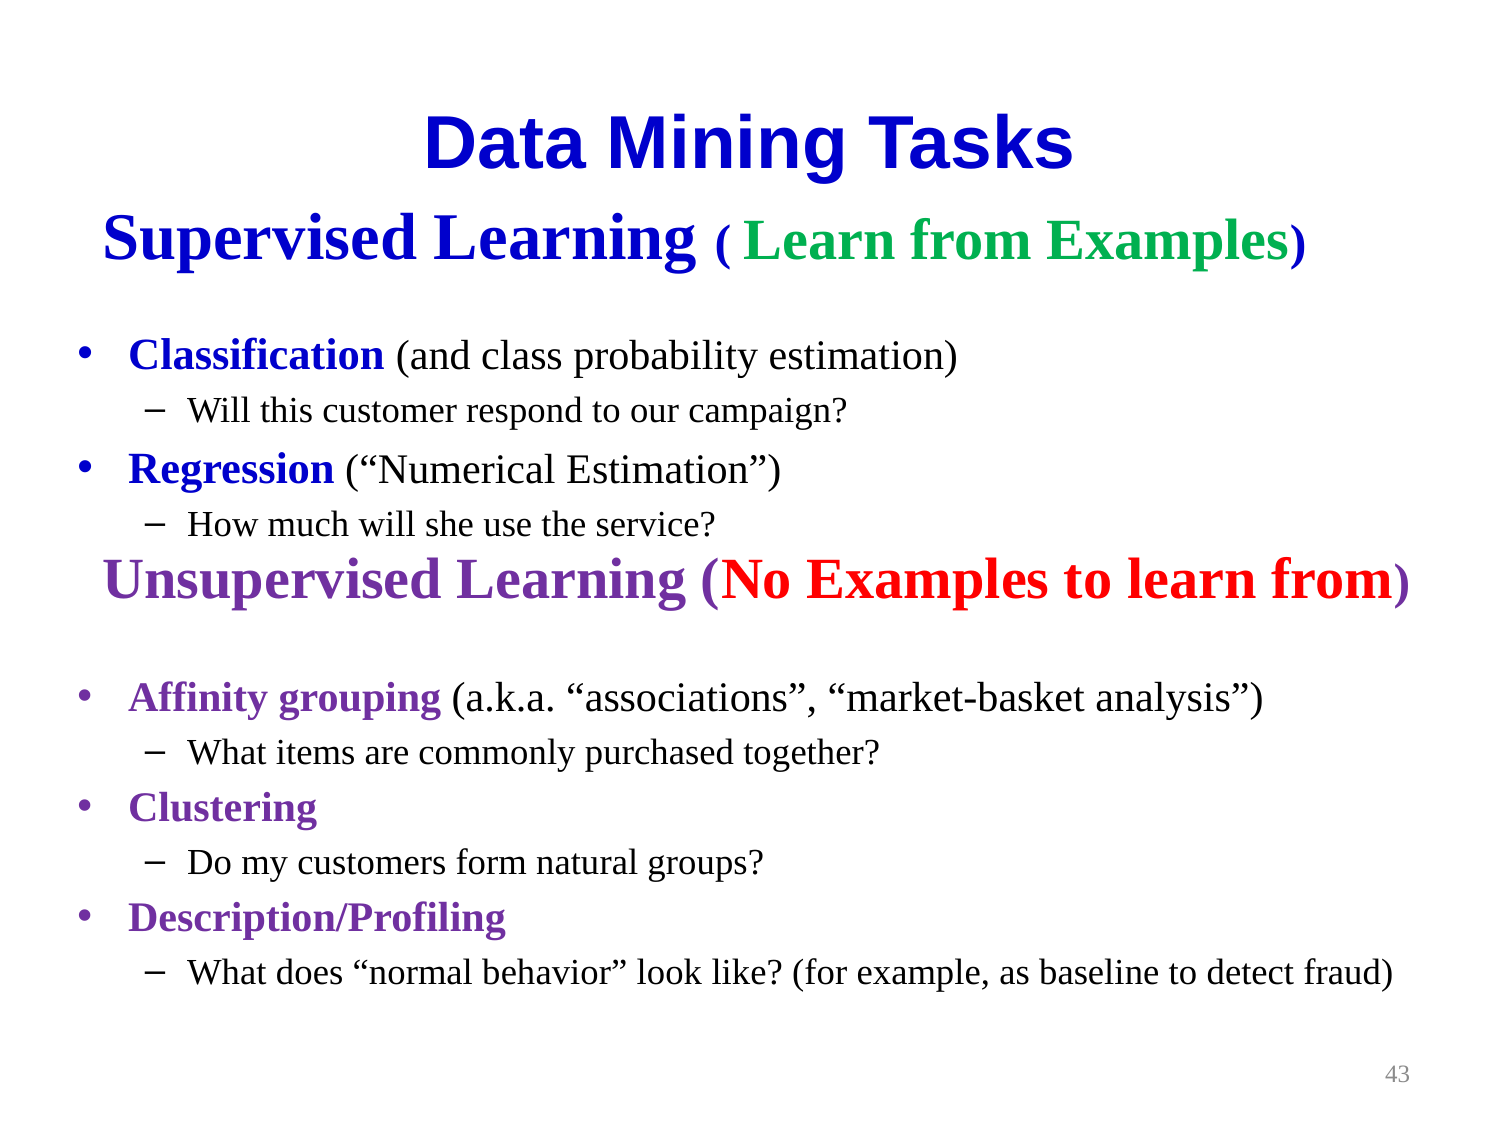

# Data Mining Tasks
Supervised Learning ( Learn from Examples)

Classification (and class probability estimation)
Will this customer respond to our campaign?
Regression (“Numerical Estimation”)
How much will she use the service?

Affinity grouping (a.k.a. “associations”, “market-basket analysis”)
What items are commonly purchased together?
Clustering
Do my customers form natural groups?
Description/Profiling
What does “normal behavior” look like? (for example, as baseline to detect fraud)
Unsupervised Learning (No Examples to learn from)
43